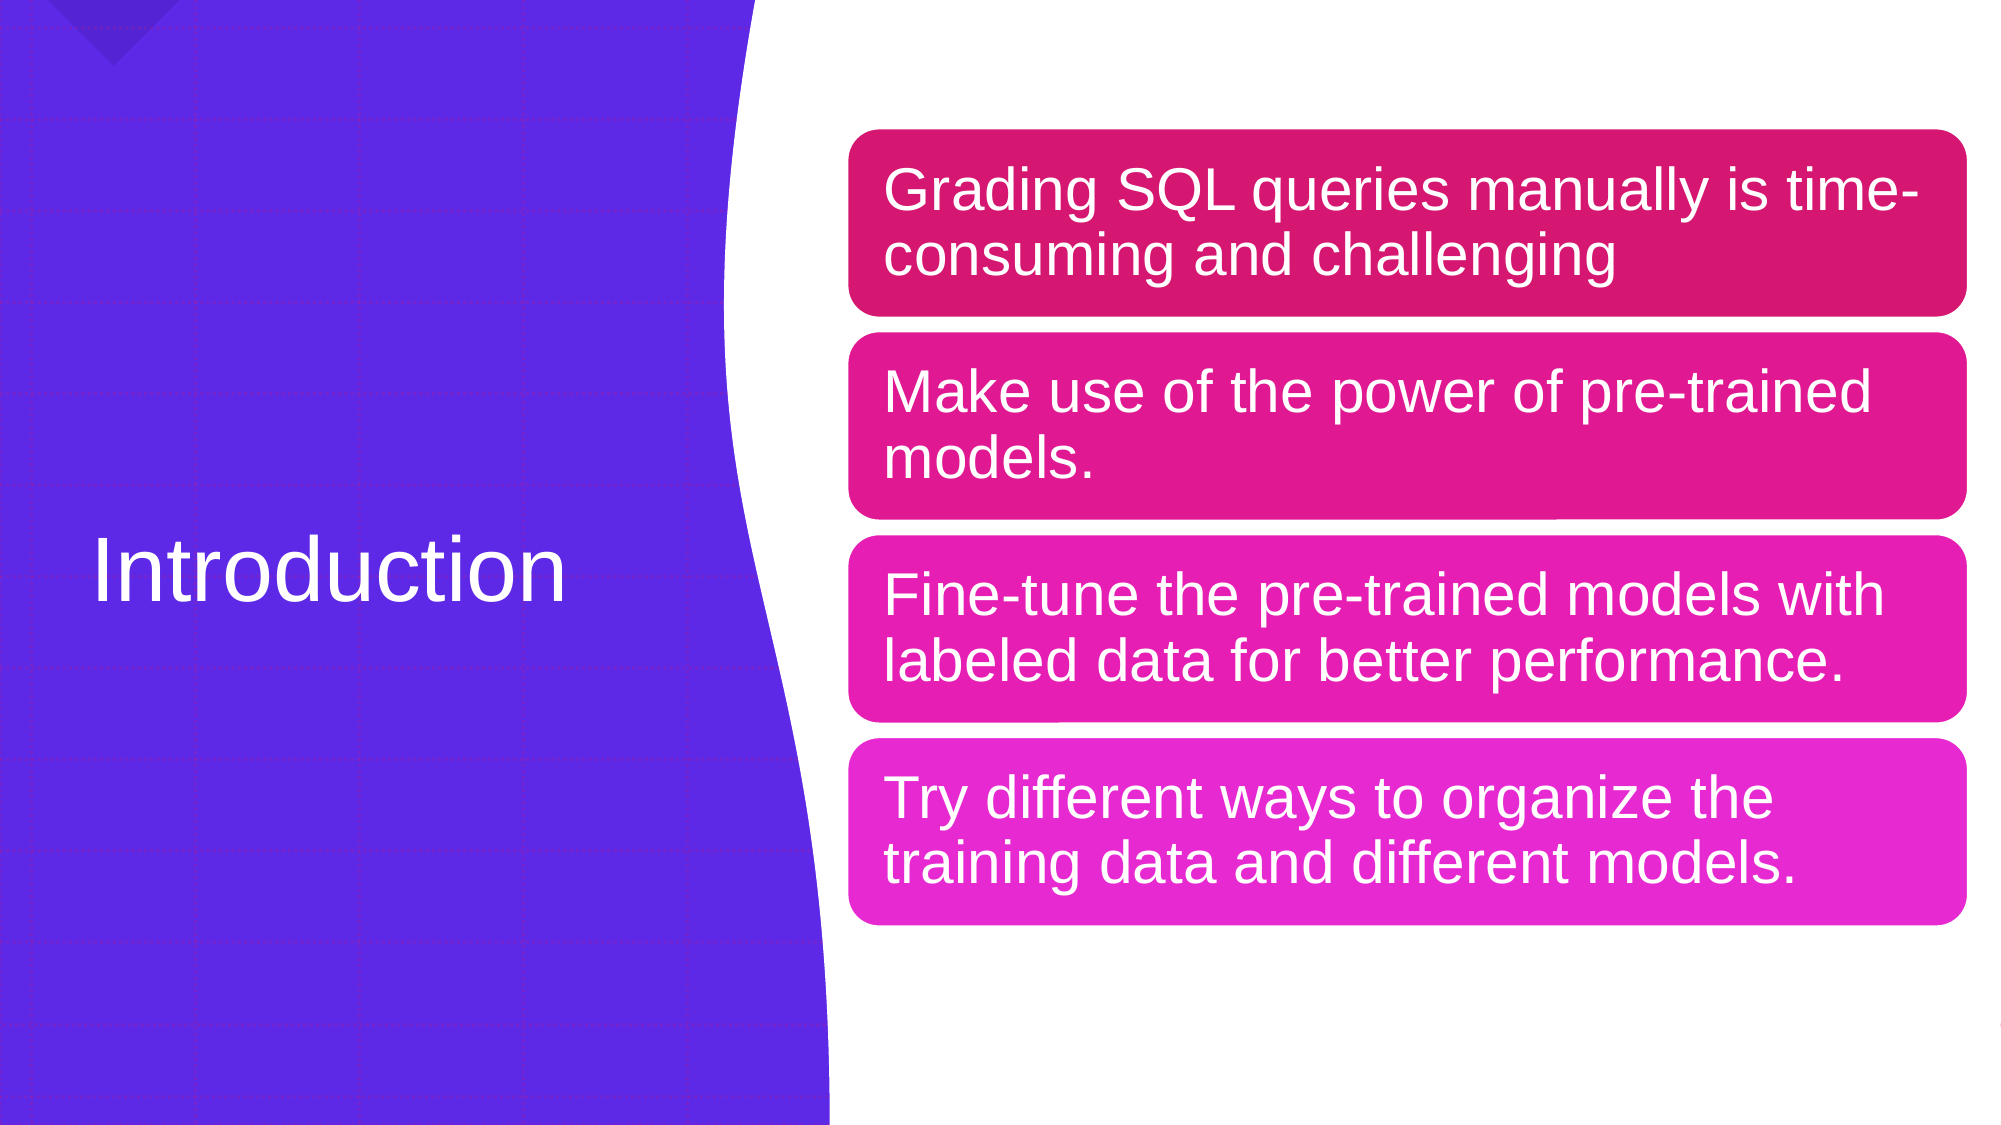

Grading SQL queries manually is time-consuming and challenging
Make use of the power of pre-trained models.
Fine-tune the pre-trained models with labeled data for better performance.
Try different ways to organize the training data and different models.
# Introduction